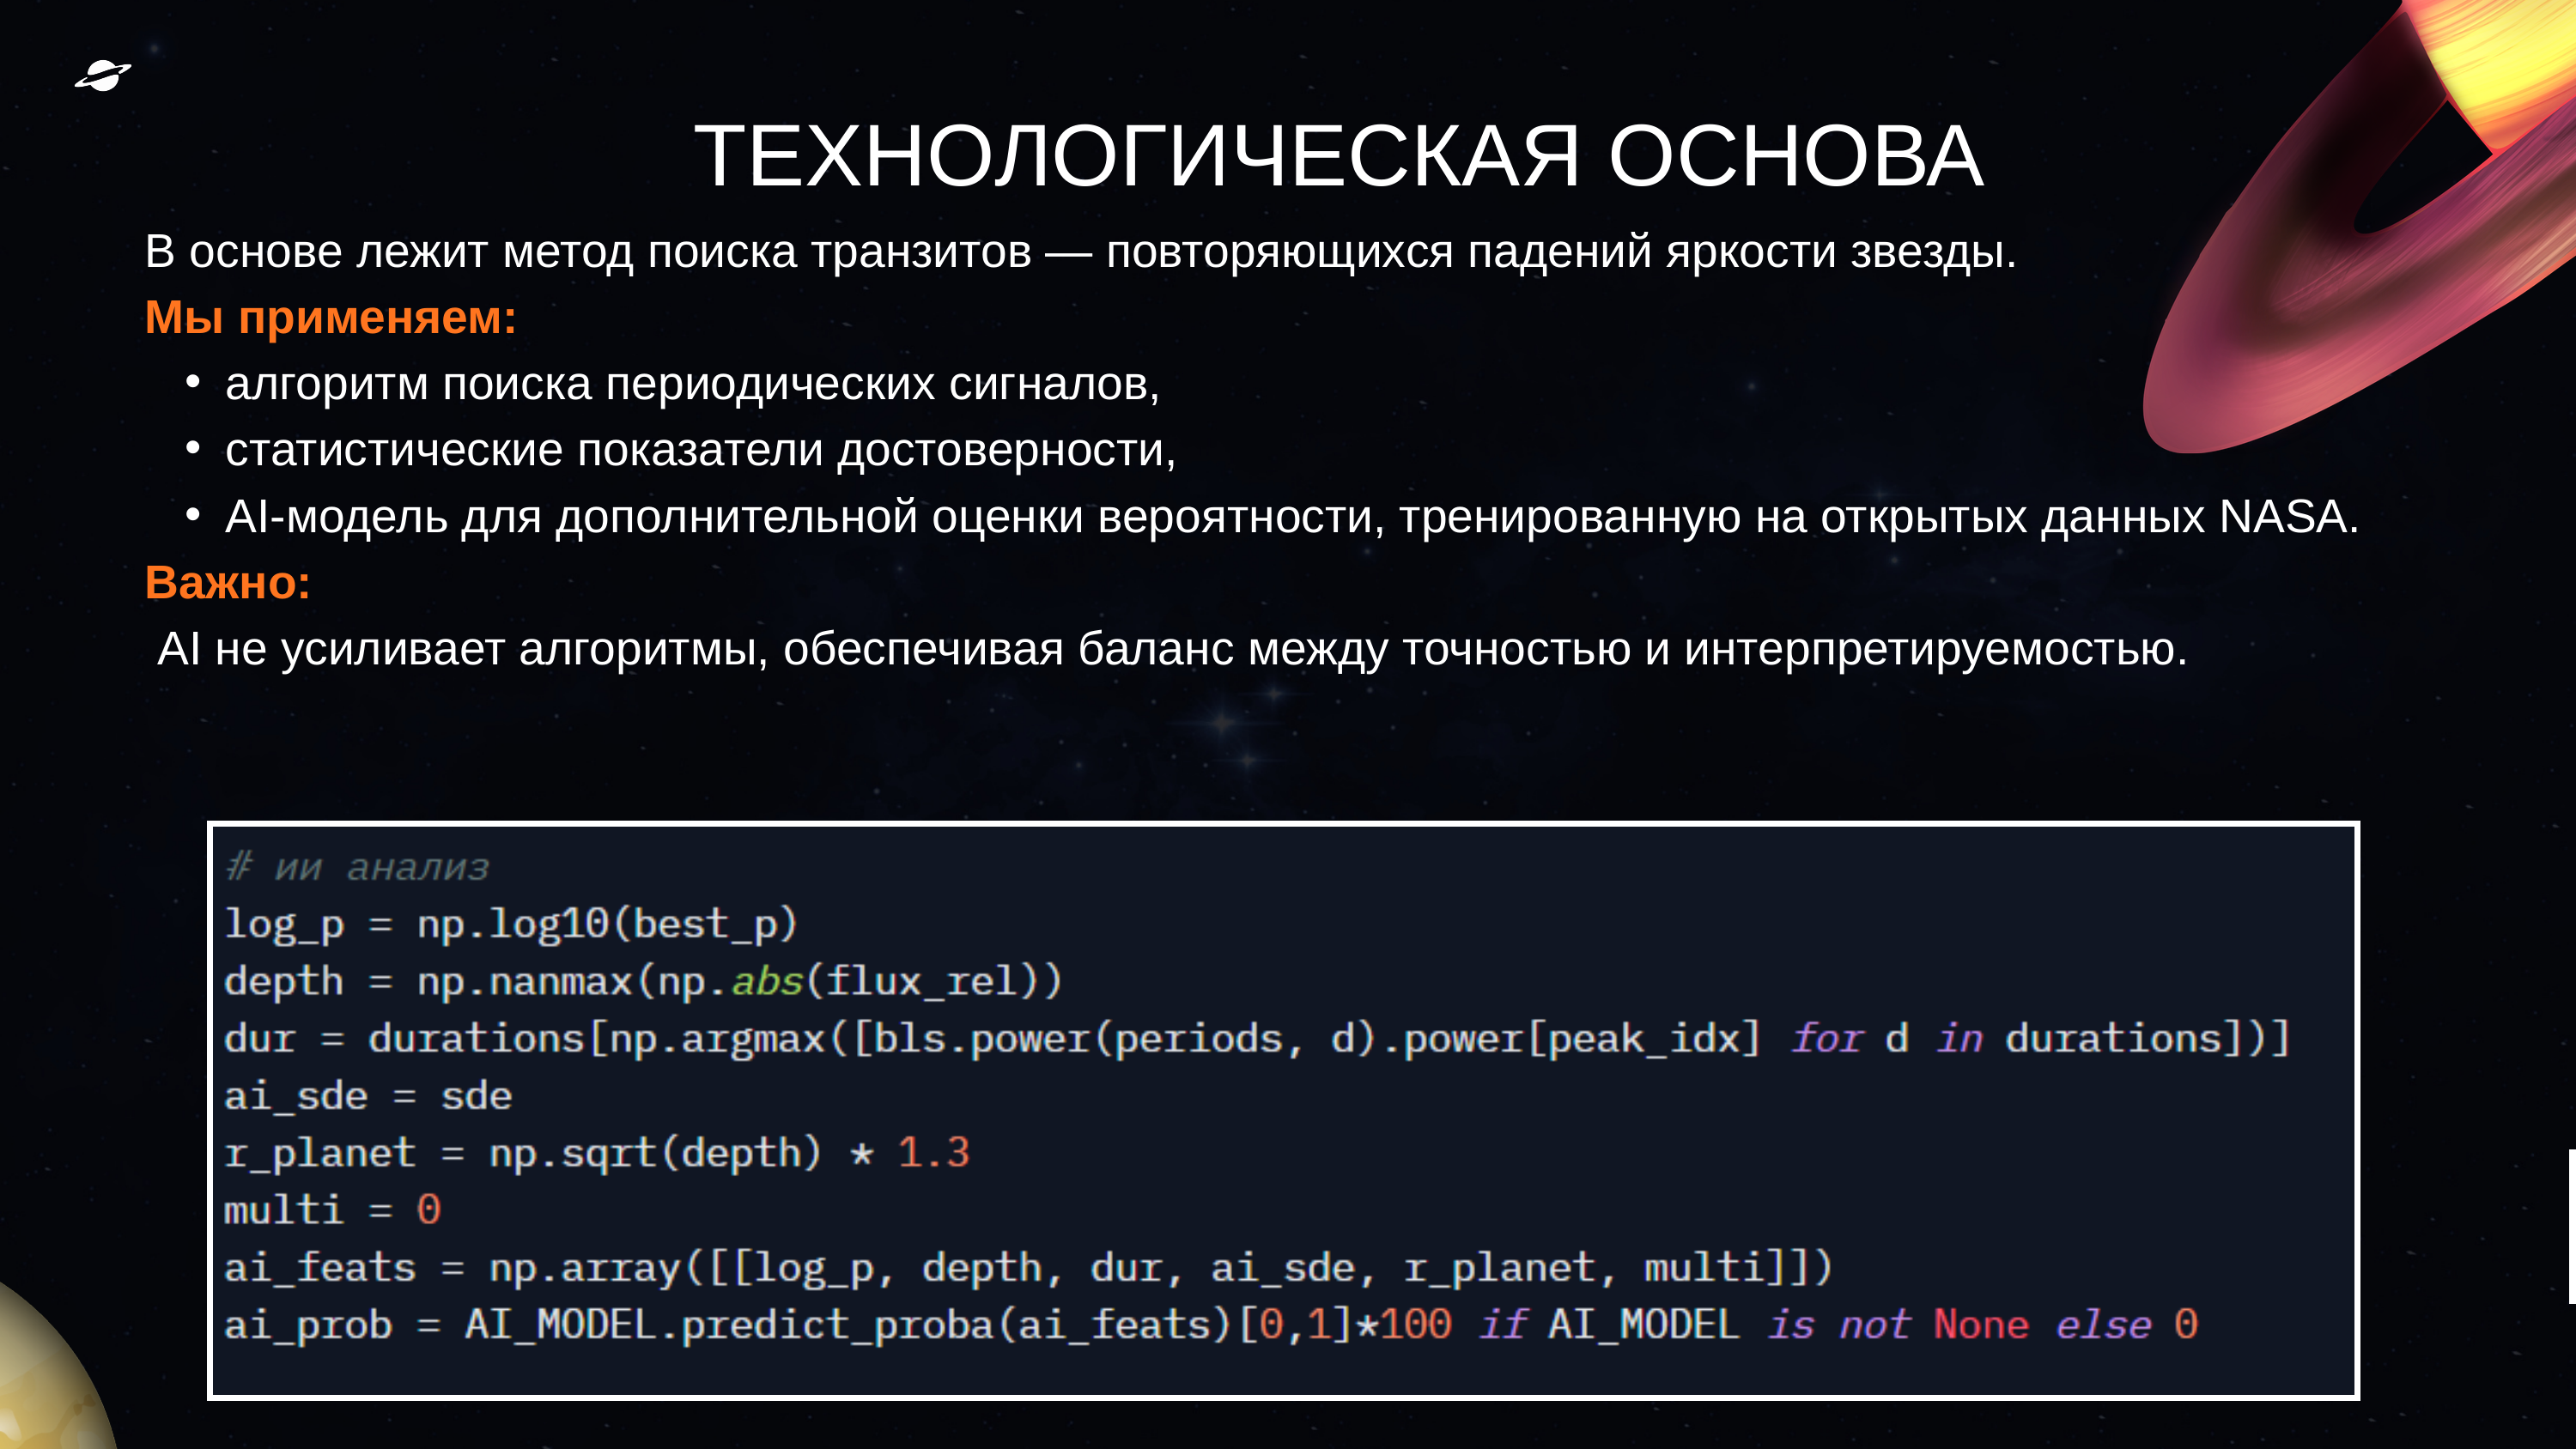

ТЕХНОЛОГИЧЕСКАЯ ОСНОВА
В основе лежит метод поиска транзитов — повторяющихся падений яркости звезды.
Мы применяем:
алгоритм поиска периодических сигналов,
статистические показатели достоверности,
AI-модель для дополнительной оценки вероятности, тренированную на открытых данных NASA.
Важно:
 AI не усиливает алгоритмы, обеспечивая баланс между точностью и интерпретируемостью.